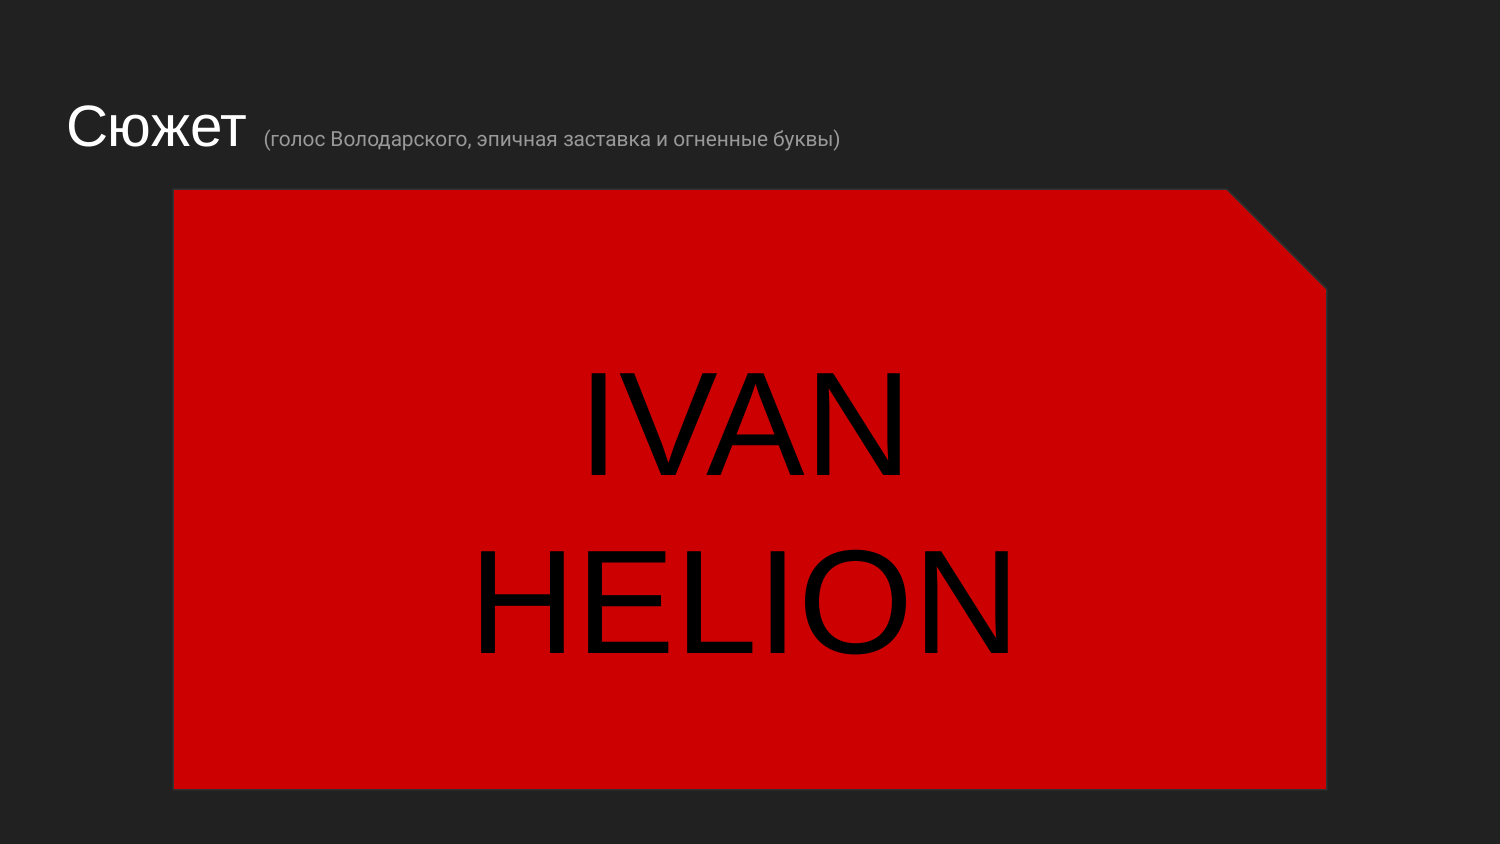

# Сюжет (голос Володарского, эпичная заставка и огненные буквы)

IVAN
HELION